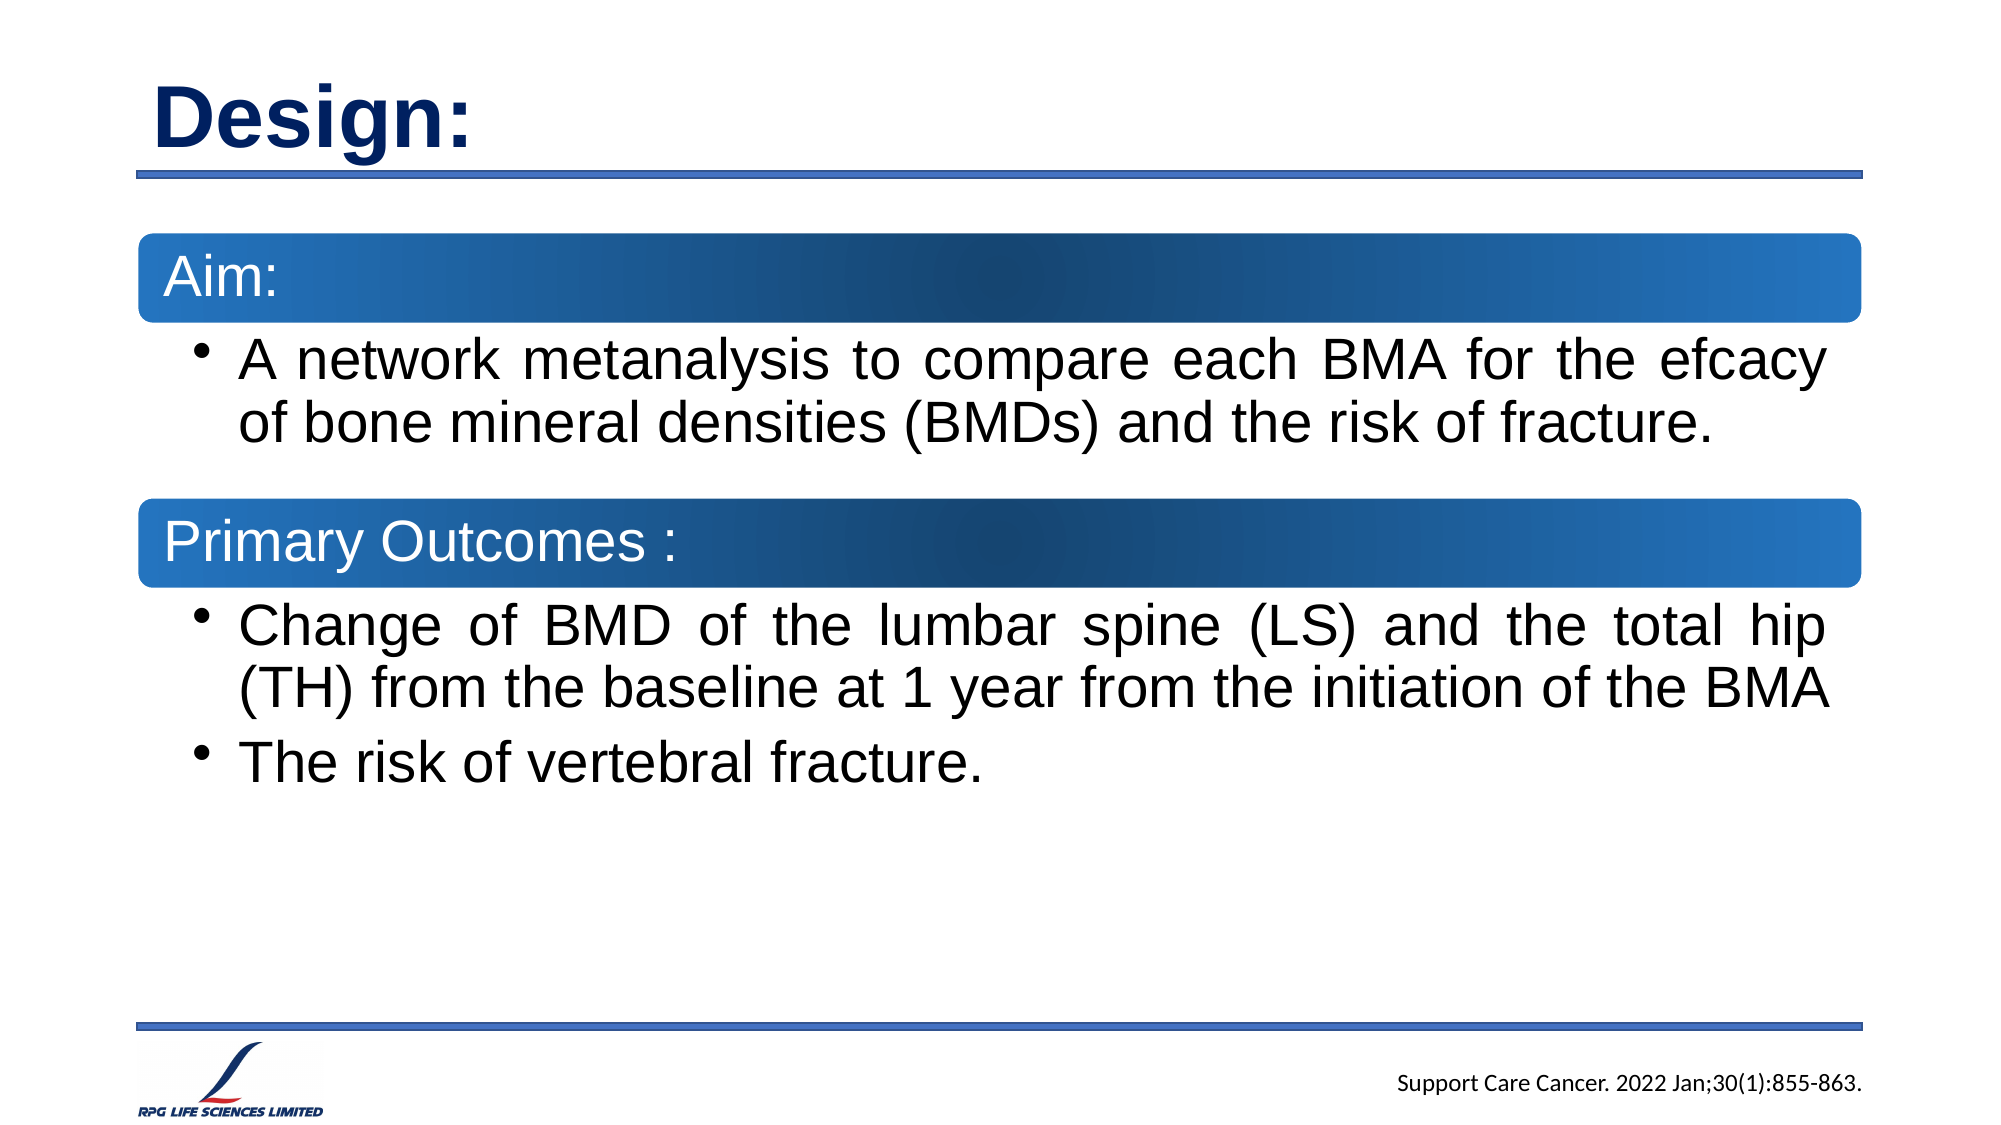

Aim:
A network metanalysis to compare each BMA for the efcacy of bone mineral densities (BMDs) and the risk of fracture.
Primary Outcomes :
Change of BMD of the lumbar spine (LS) and the total hip (TH) from the baseline at 1 year from the initiation of the BMA
The risk of vertebral fracture.
# Design:
Support Care Cancer. 2022 Jan;30(1):855-863.